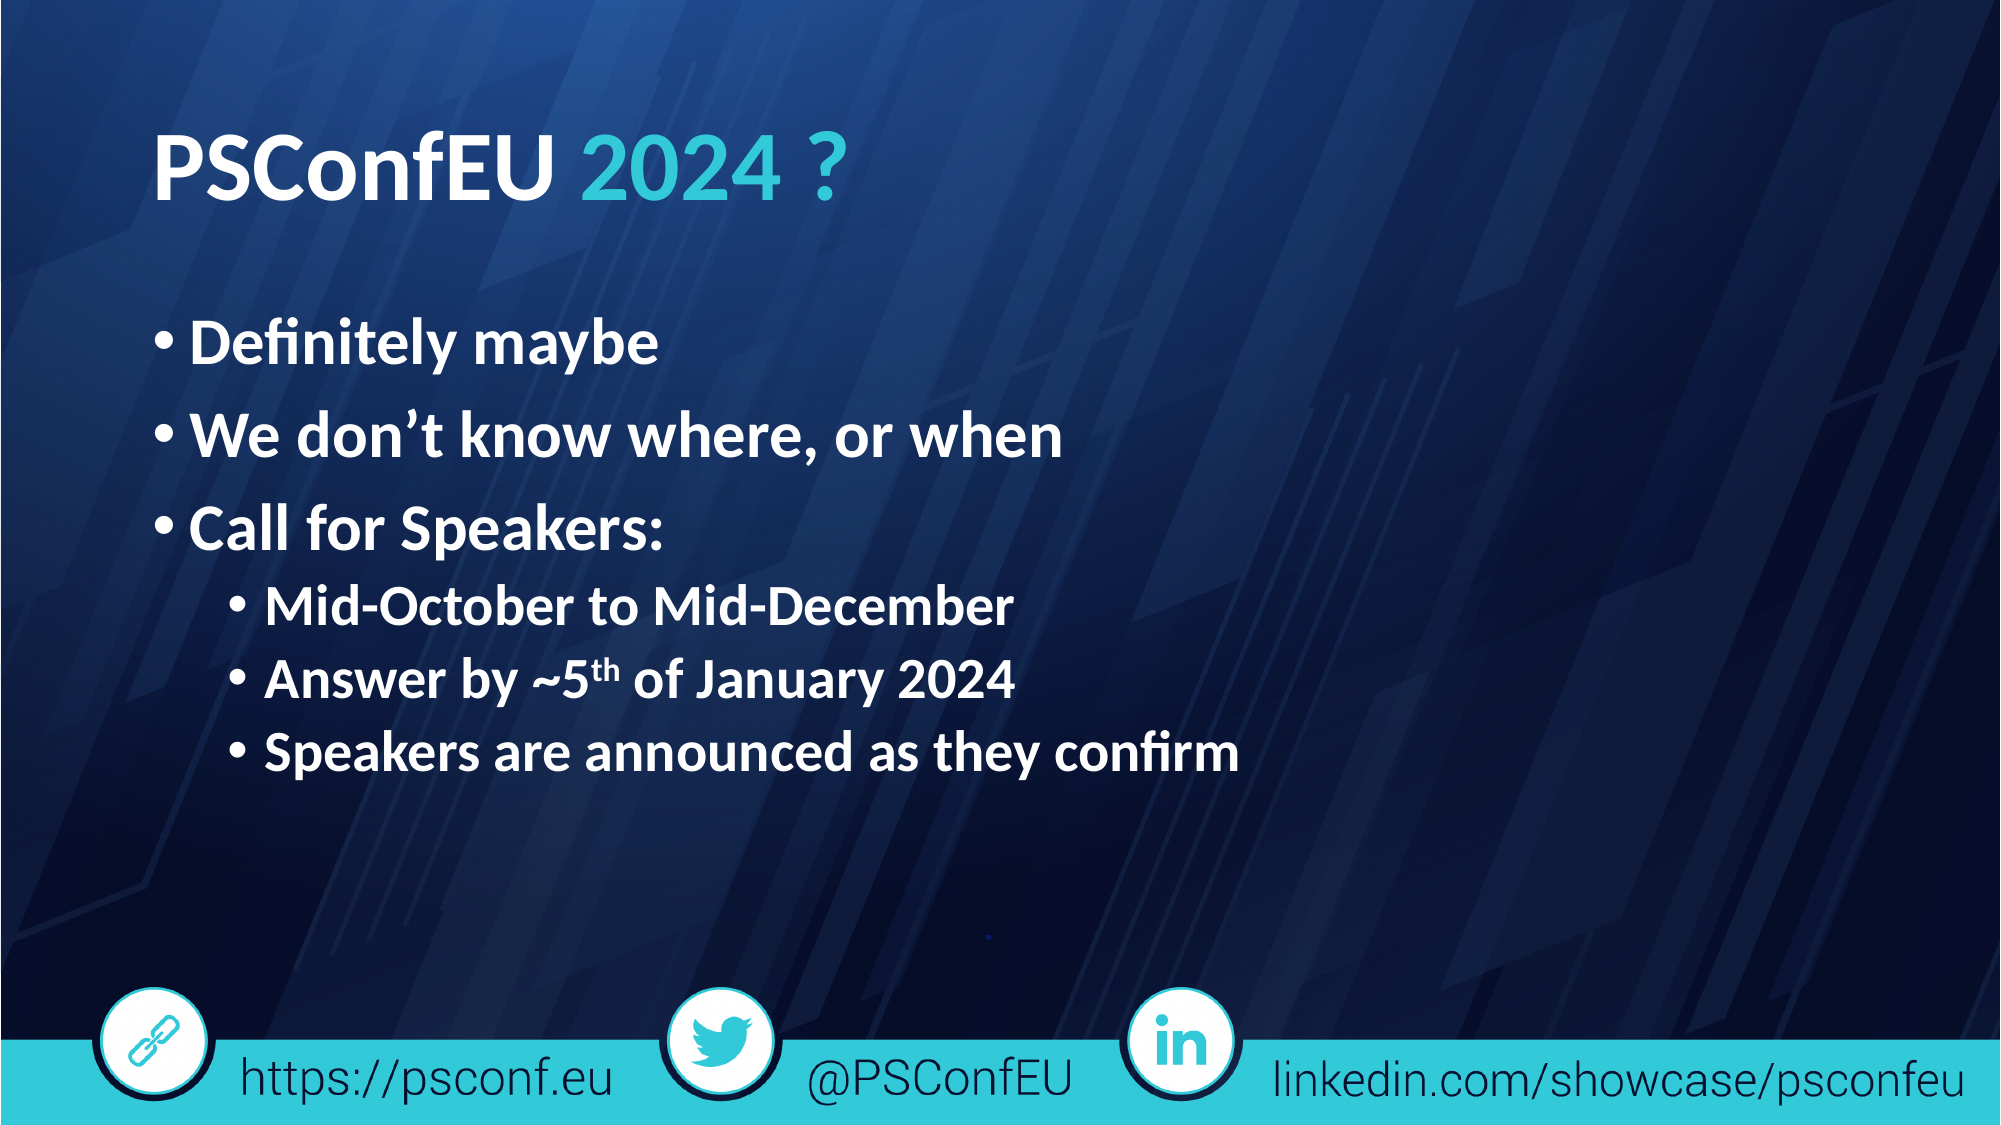

# PSConfEU 2024 ?
Definitely maybe
We don’t know where, or when
Call for Speakers:
Mid-October to Mid-December
Answer by ~5th of January 2024
Speakers are announced as they confirm